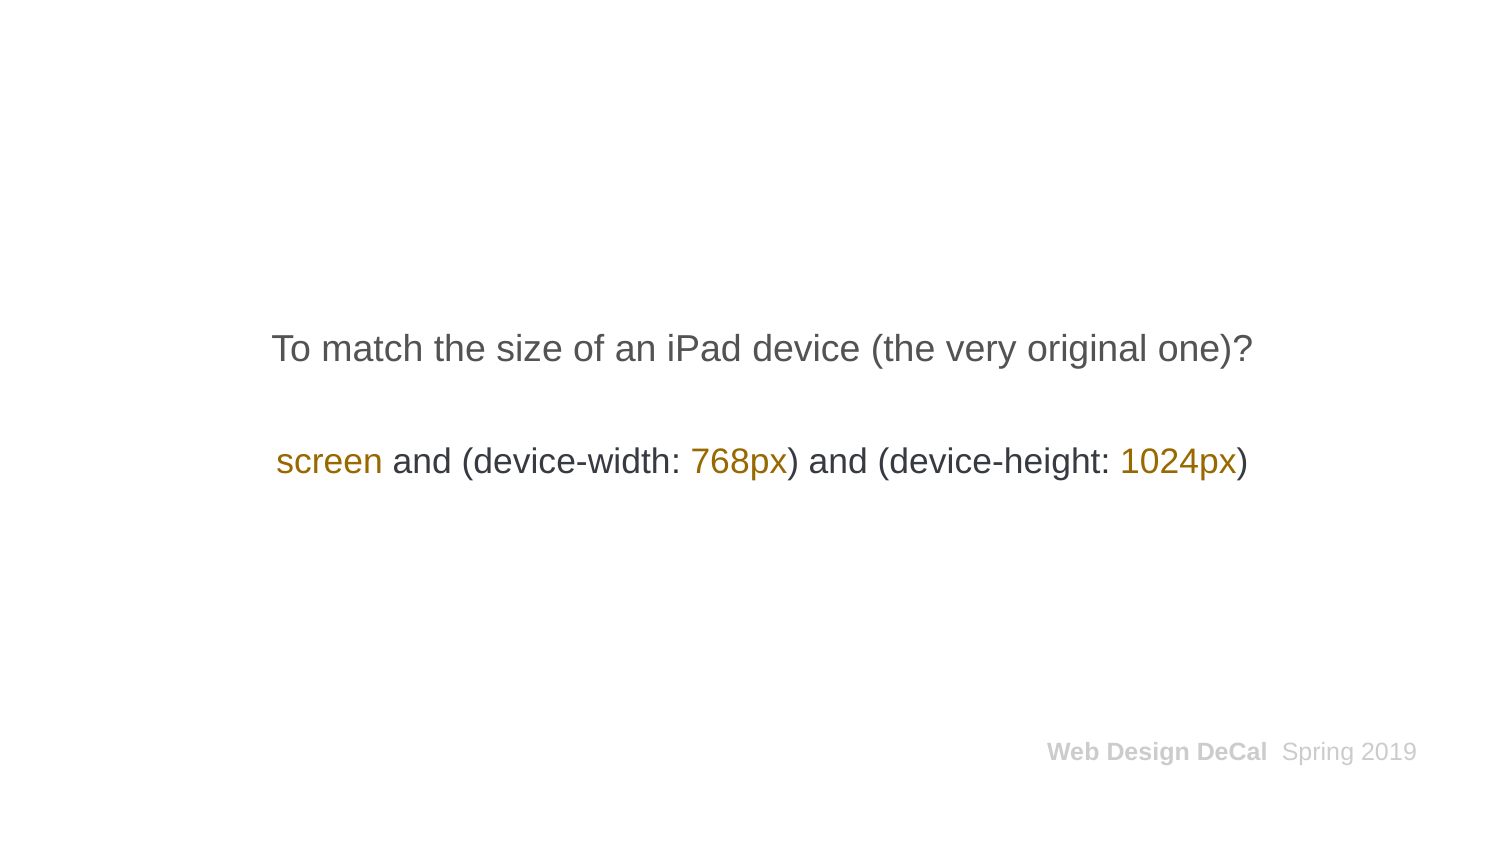

# To match the size of an iPad device (the very original one)?

screen and (device-width: 768px) and (device-height: 1024px)